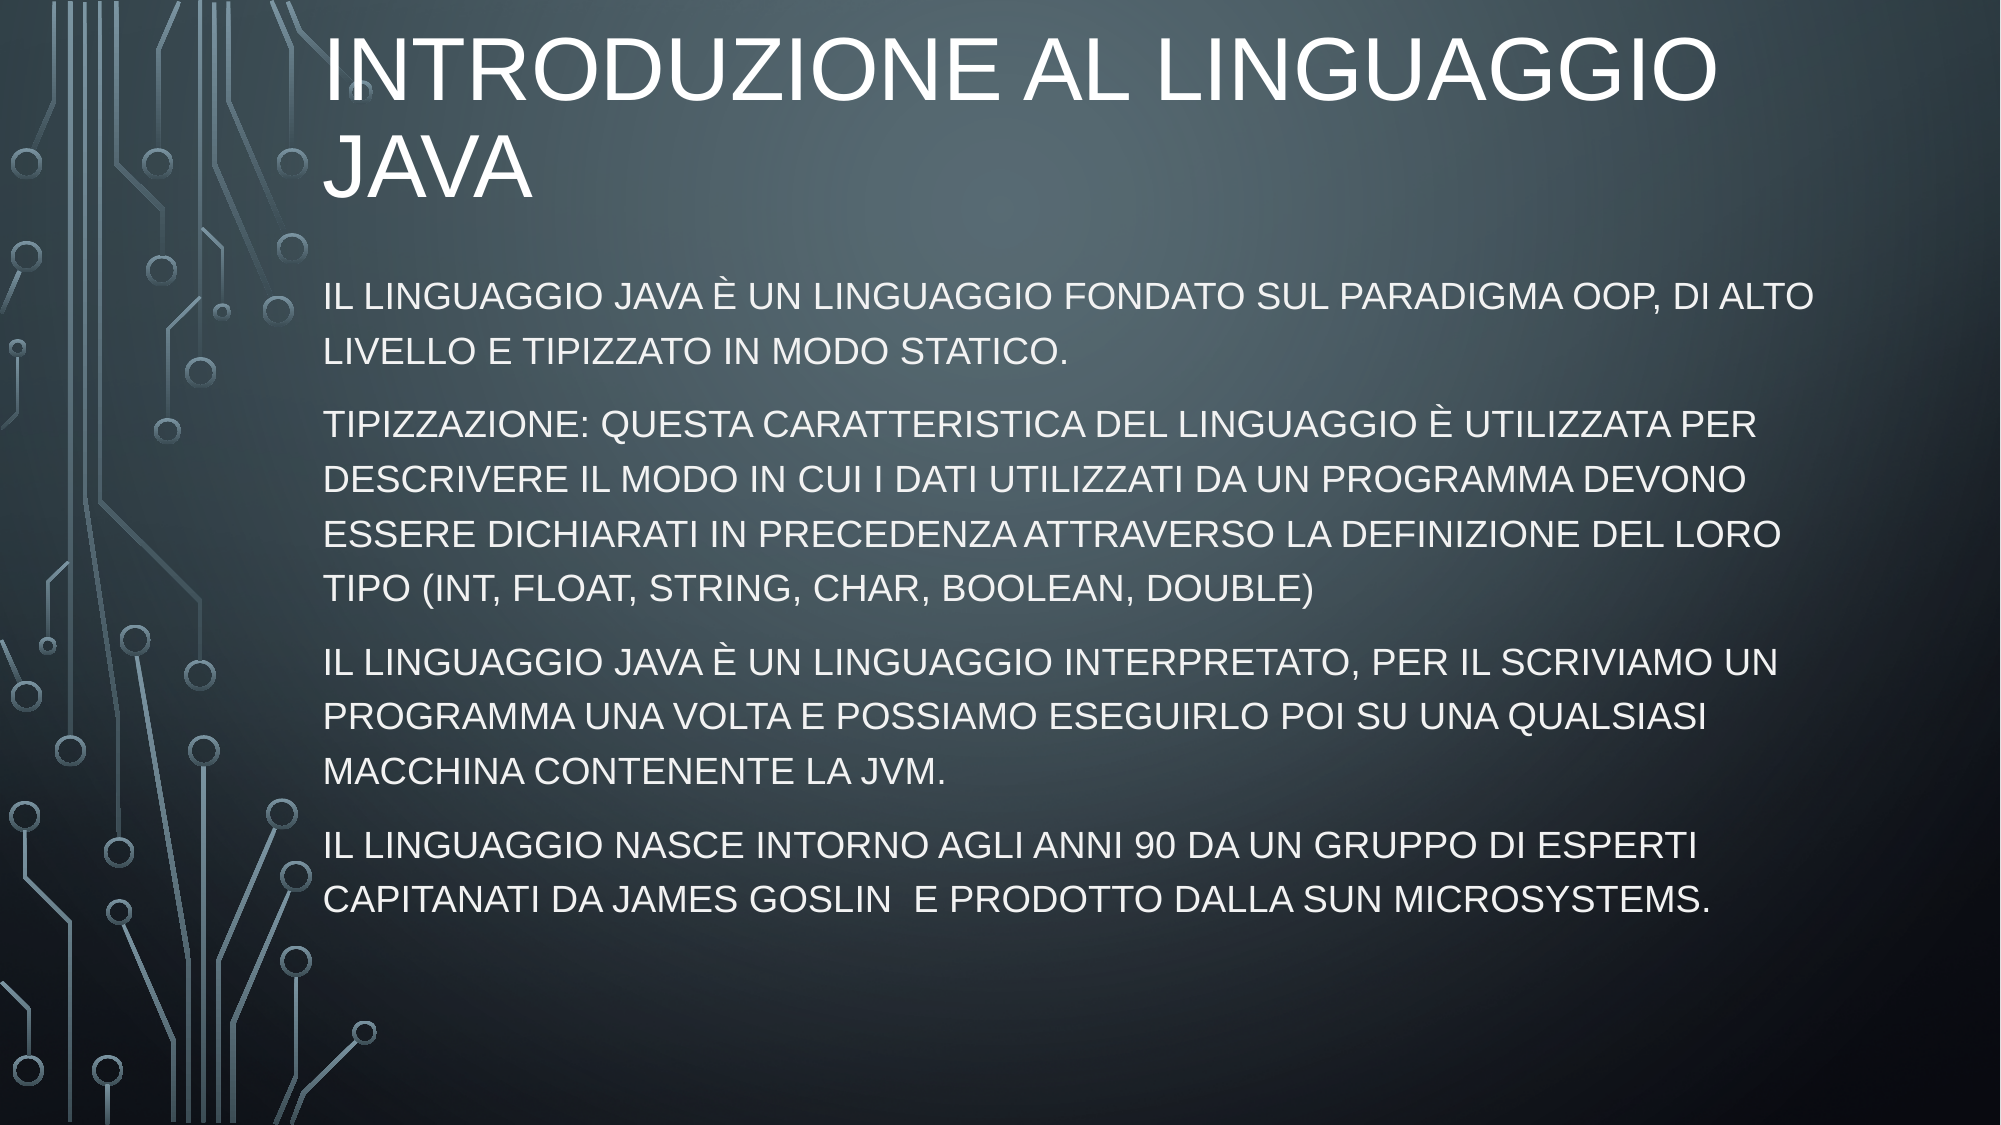

# Introduzione al linguaggio java
il linguaggio java è un linguaggio fondato sul paradigma OOP, di alto livello e tipizzato in modo statico.
Tipizzazione: questa caratteristica del linguaggio è utilizzata per descrivere il modo in cui i dati utilizzati da un programma devono essere dichiarati in precedenza attraverso la definizione del loro tipo (INT, FLOAt, string, char, boolean, double)
Il linguaggio java è un linguaggio interpretato, per il scriviamo un programma una volta e possiamo eseguirlo poi su una qualsiasi macchina contenente la JVM.
Il linguaggio nasce intorno agli anni 90 da un gruppo di esperti capitanati da James Goslin  e prodotto dalla sun microsystems.